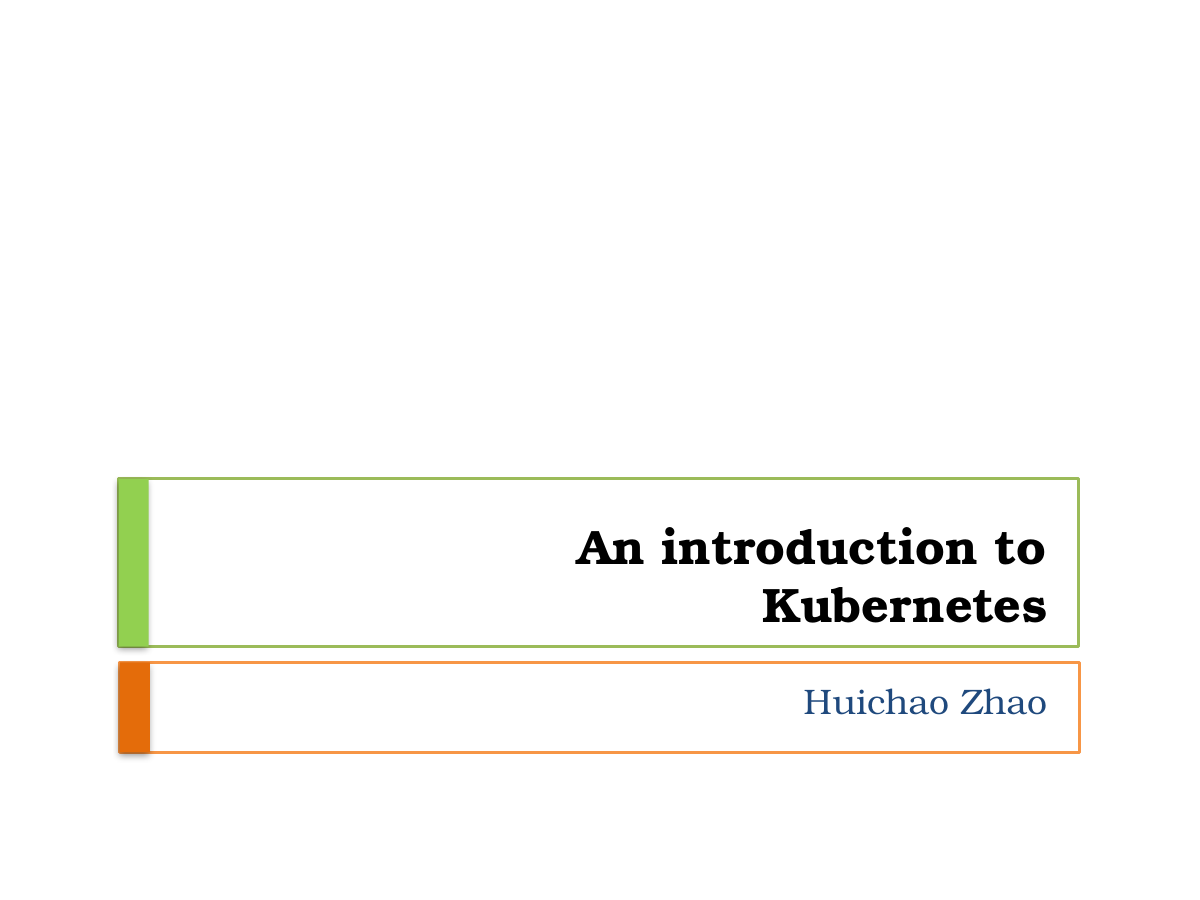

# An introduction to Kubernetes
Huichao Zhao